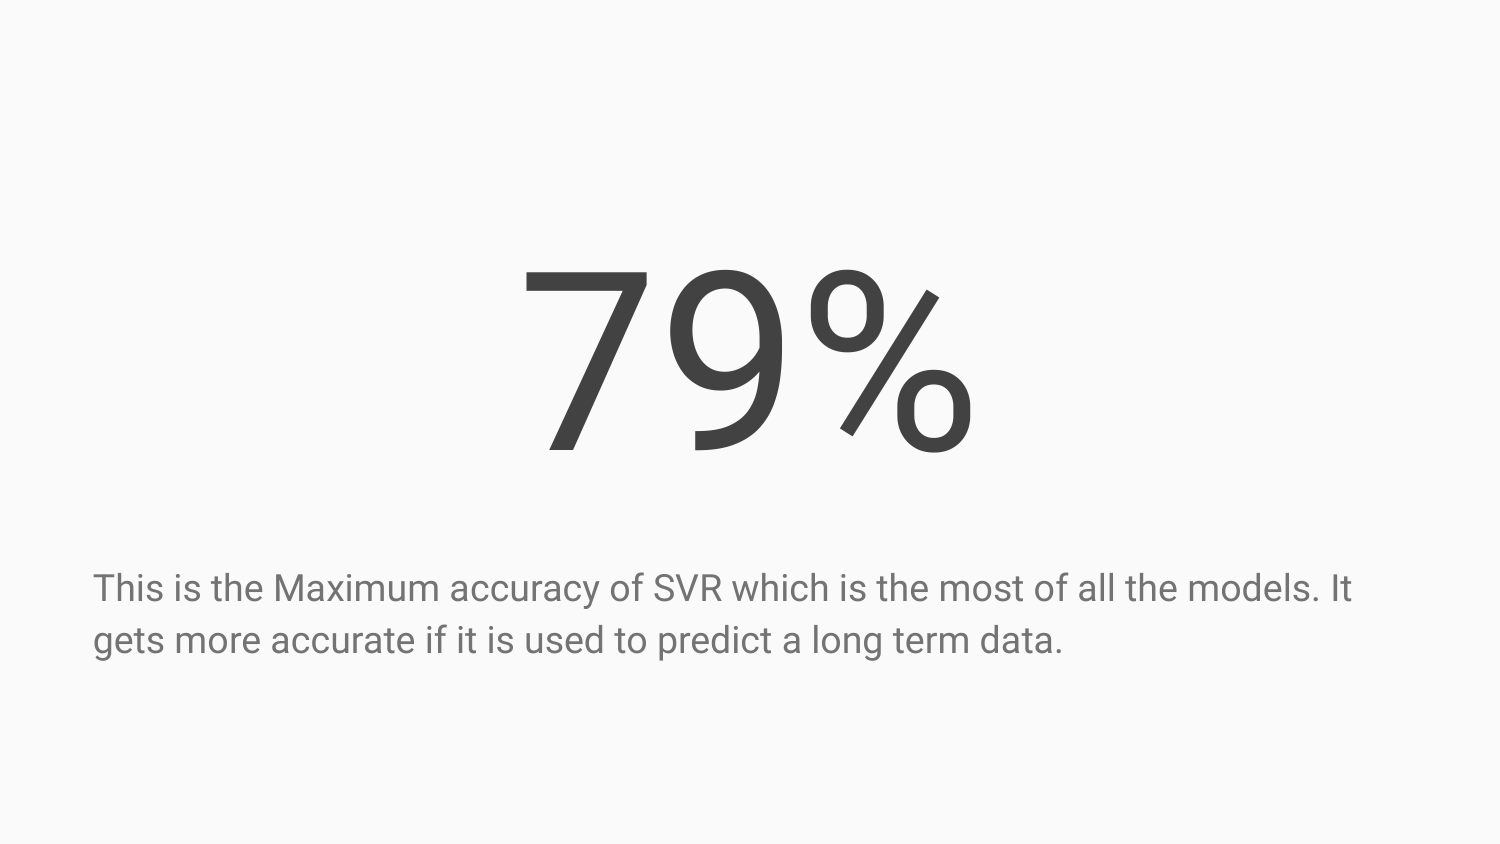

# 79%
This is the Maximum accuracy of SVR which is the most of all the models. It gets more accurate if it is used to predict a long term data.